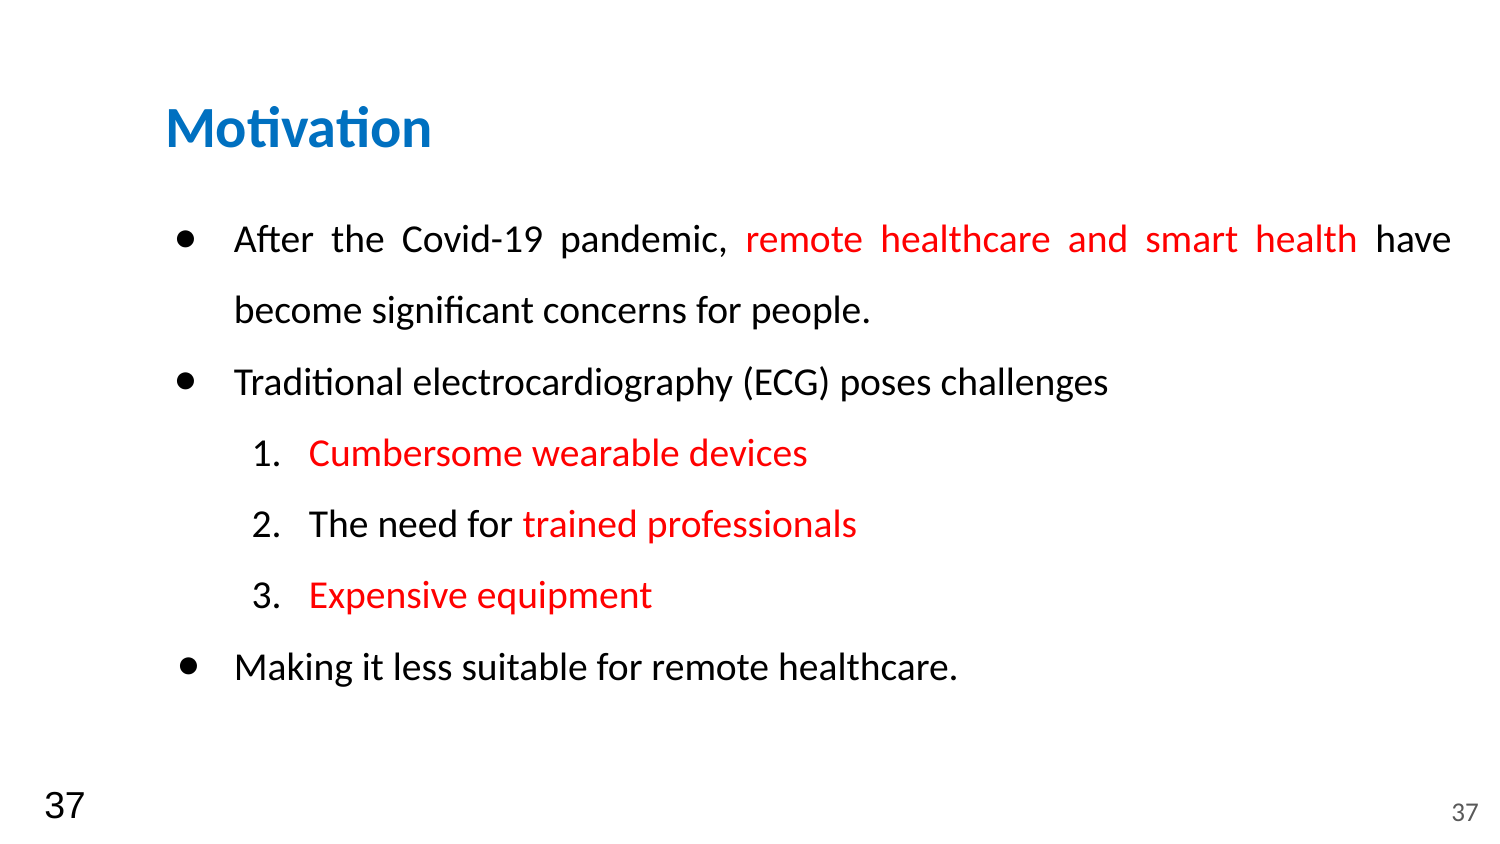

# Motivation
After the Covid-19 pandemic, remote healthcare and smart health have become significant concerns for people.
Traditional electrocardiography (ECG) poses challenges
Cumbersome wearable devices
The need for trained professionals
Expensive equipment
Making it less suitable for remote healthcare.

37